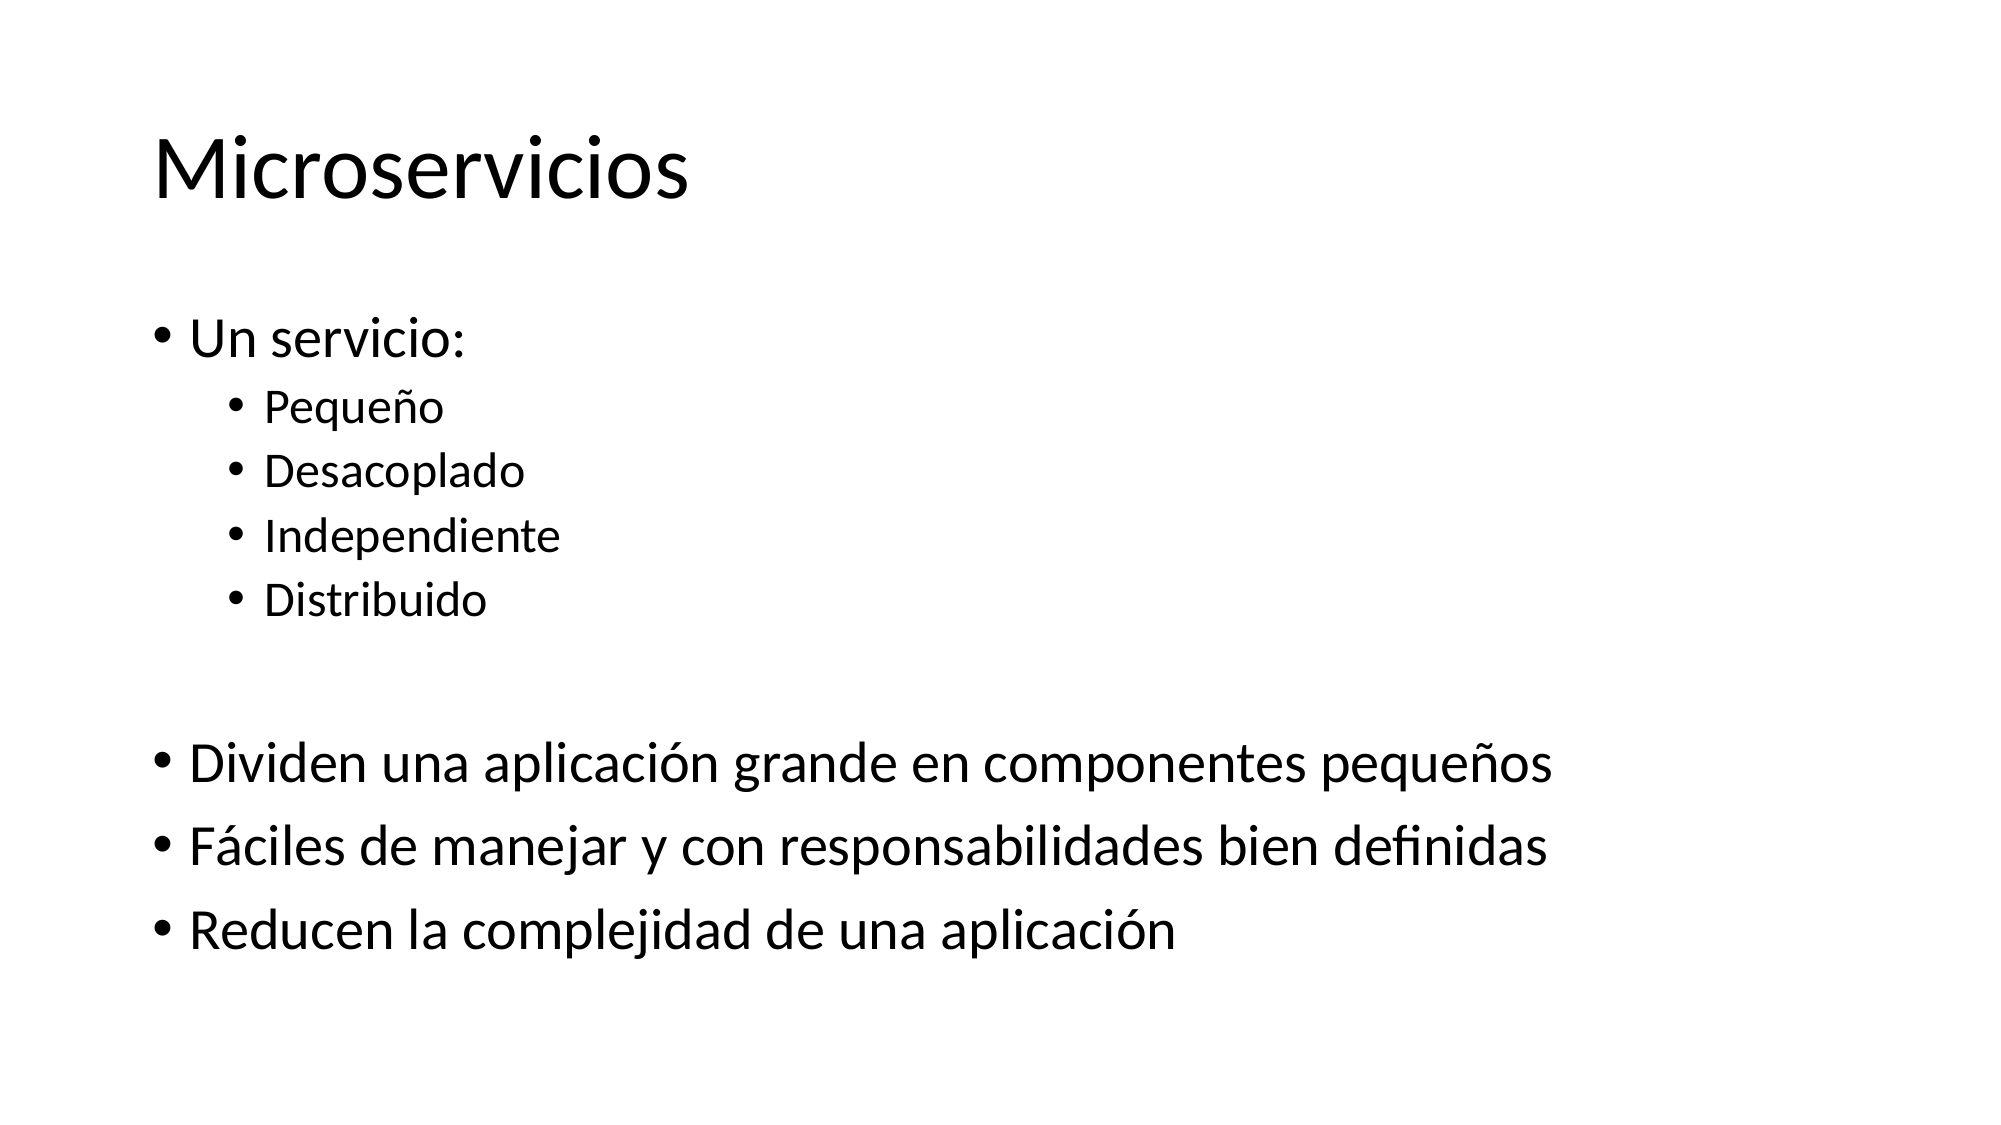

# Microservicios
Un servicio:
Pequeño
Desacoplado
Independiente
Distribuido

Dividen una aplicación grande en componentes pequeños
Fáciles de manejar y con responsabilidades bien definidas
Reducen la complejidad de una aplicación